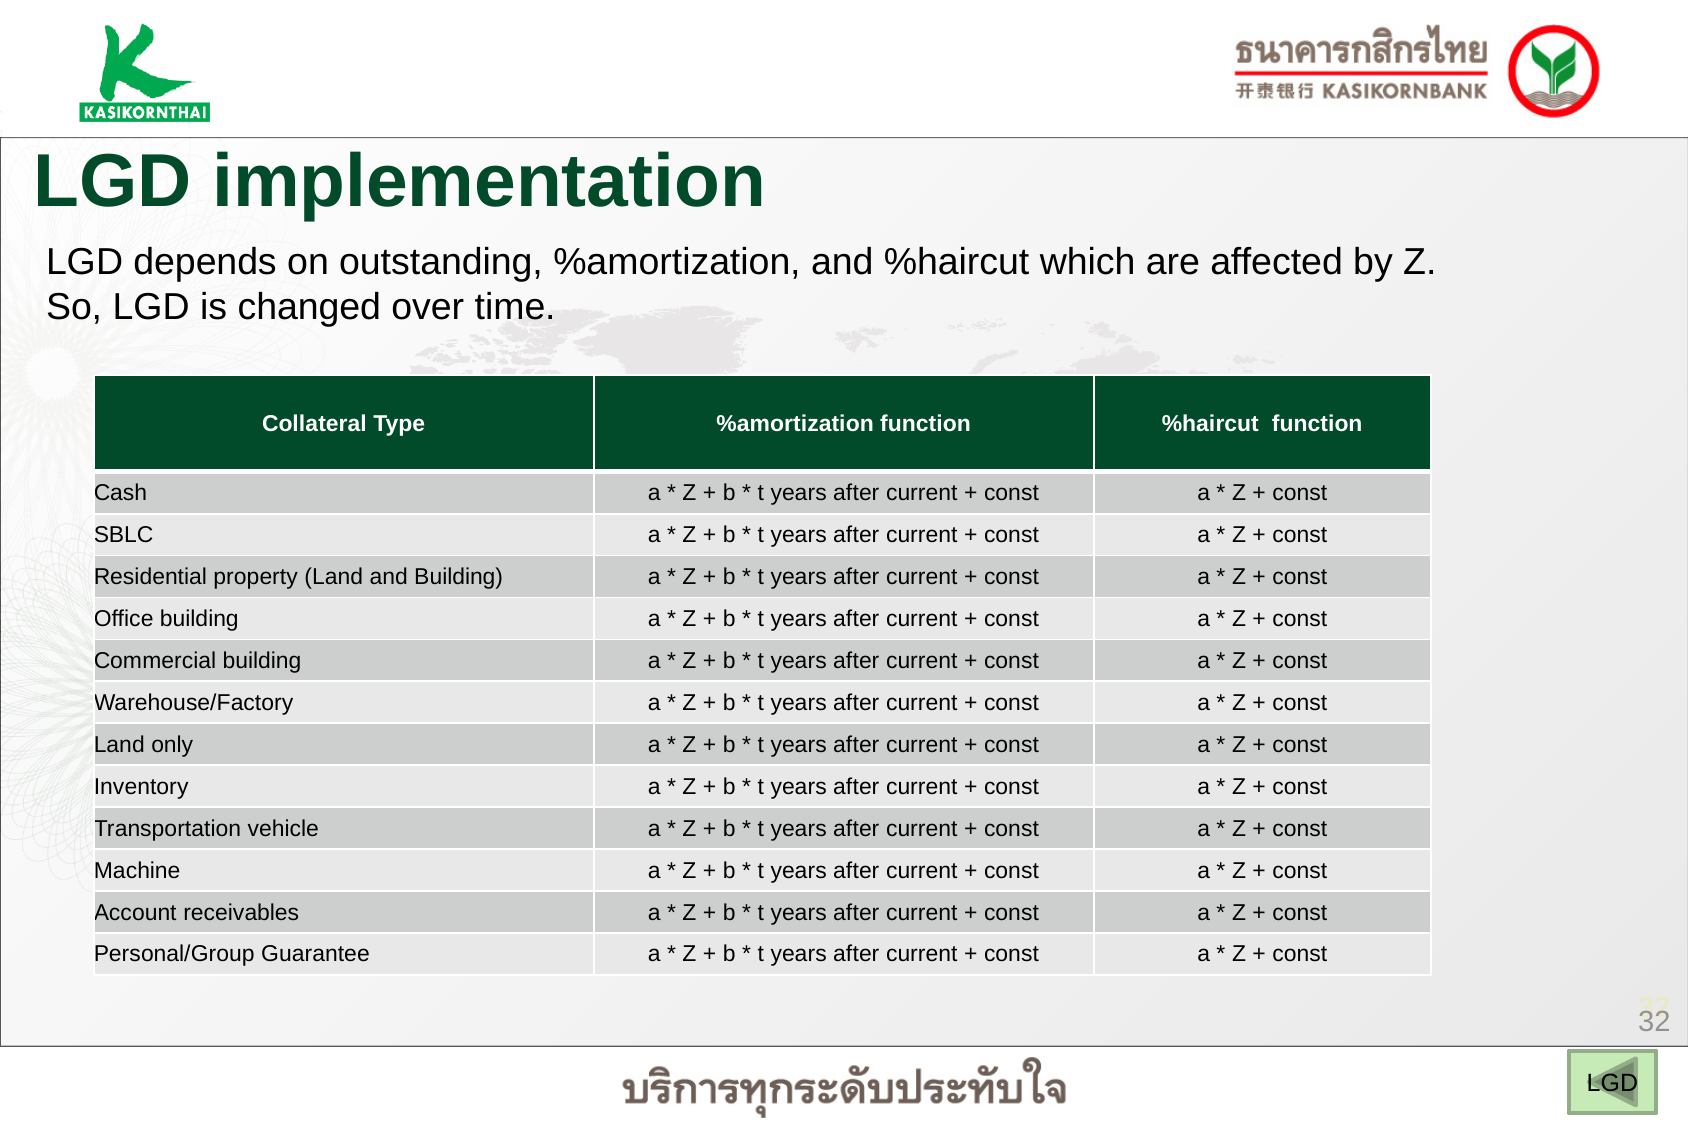

LGD implementation
LGD depends on outstanding, %amortization, and %haircut which are affected by Z.
So, LGD is changed over time.
| Collateral Type | %amortization function | %haircut function |
| --- | --- | --- |
| Cash | a \* Z + b \* t years after current + const | a \* Z + const |
| SBLC | a \* Z + b \* t years after current + const | a \* Z + const |
| Residential property (Land and Building) | a \* Z + b \* t years after current + const | a \* Z + const |
| Office building | a \* Z + b \* t years after current + const | a \* Z + const |
| Commercial building | a \* Z + b \* t years after current + const | a \* Z + const |
| Warehouse/Factory | a \* Z + b \* t years after current + const | a \* Z + const |
| Land only | a \* Z + b \* t years after current + const | a \* Z + const |
| Inventory | a \* Z + b \* t years after current + const | a \* Z + const |
| Transportation vehicle | a \* Z + b \* t years after current + const | a \* Z + const |
| Machine | a \* Z + b \* t years after current + const | a \* Z + const |
| Account receivables | a \* Z + b \* t years after current + const | a \* Z + const |
| Personal/Group Guarantee | a \* Z + b \* t years after current + const | a \* Z + const |
LGD